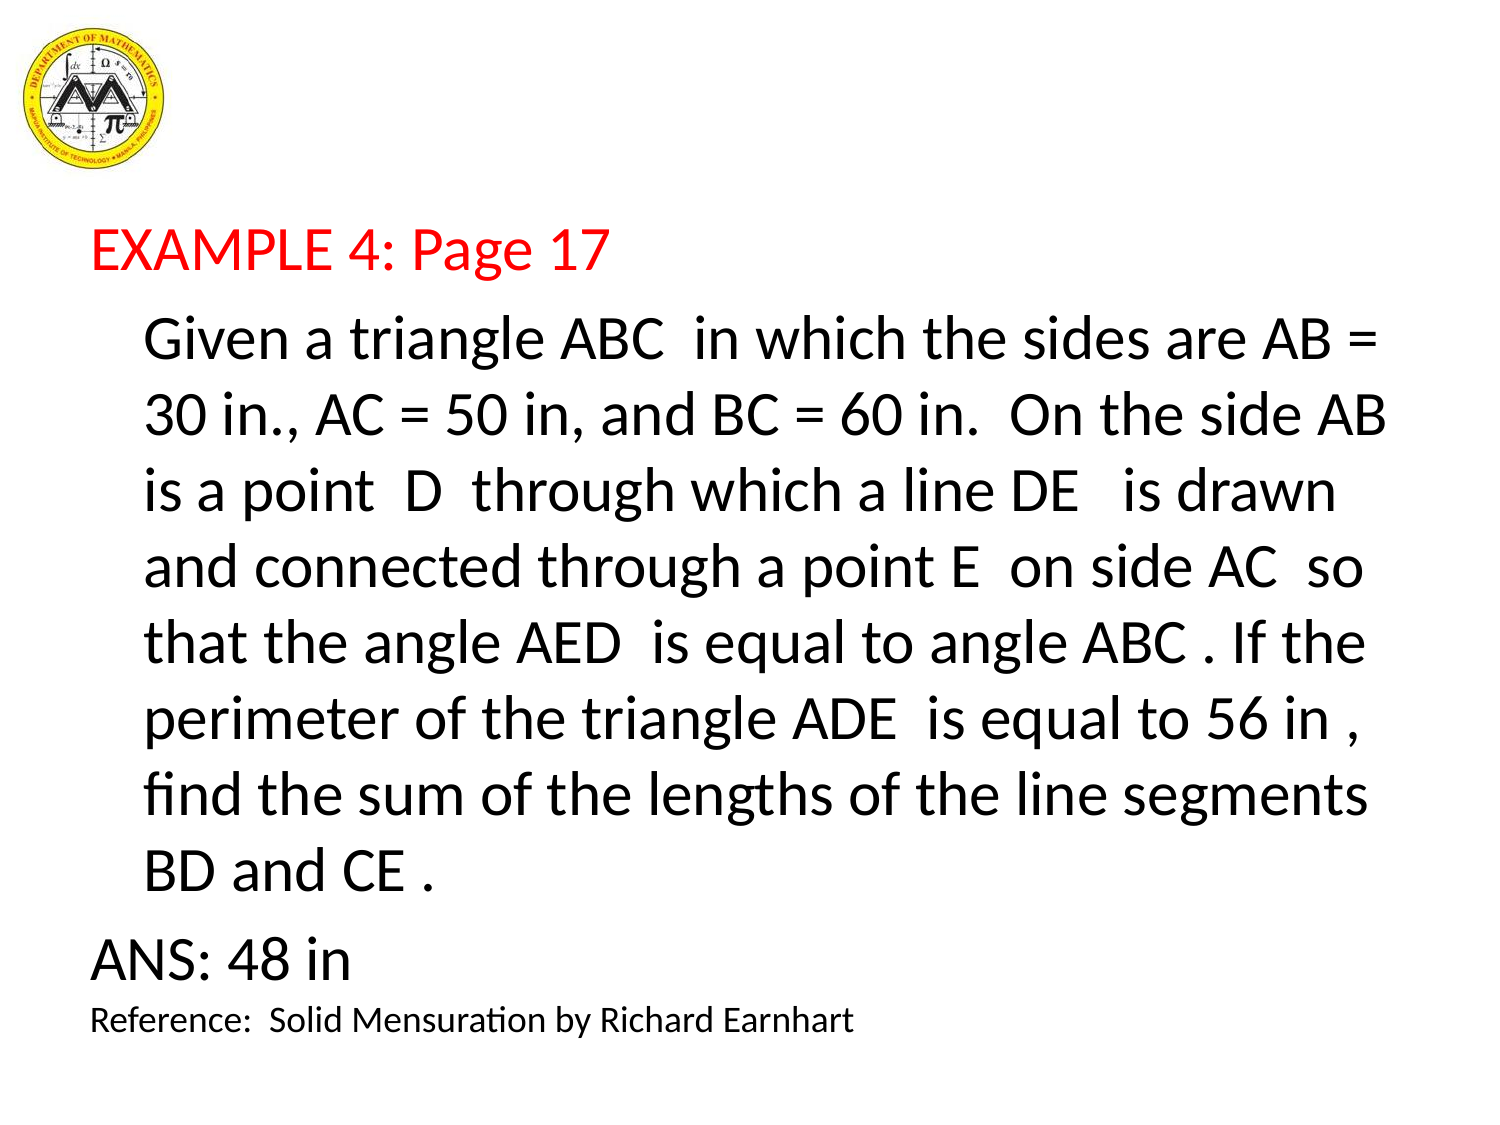

#
EXAMPLE 4: Page 17
	Given a triangle ABC  in which the sides are AB = 30 in., AC = 50 in, and BC = 60 in.  On the side AB  is a point  D  through which a line DE   is drawn and connected through a point E  on side AC  so that the angle AED  is equal to angle ABC . If the perimeter of the triangle ADE  is equal to 56 in , find the sum of the lengths of the line segments  BD and CE .
ANS: 48 in

Reference:  Solid Mensuration by Richard Earnhart